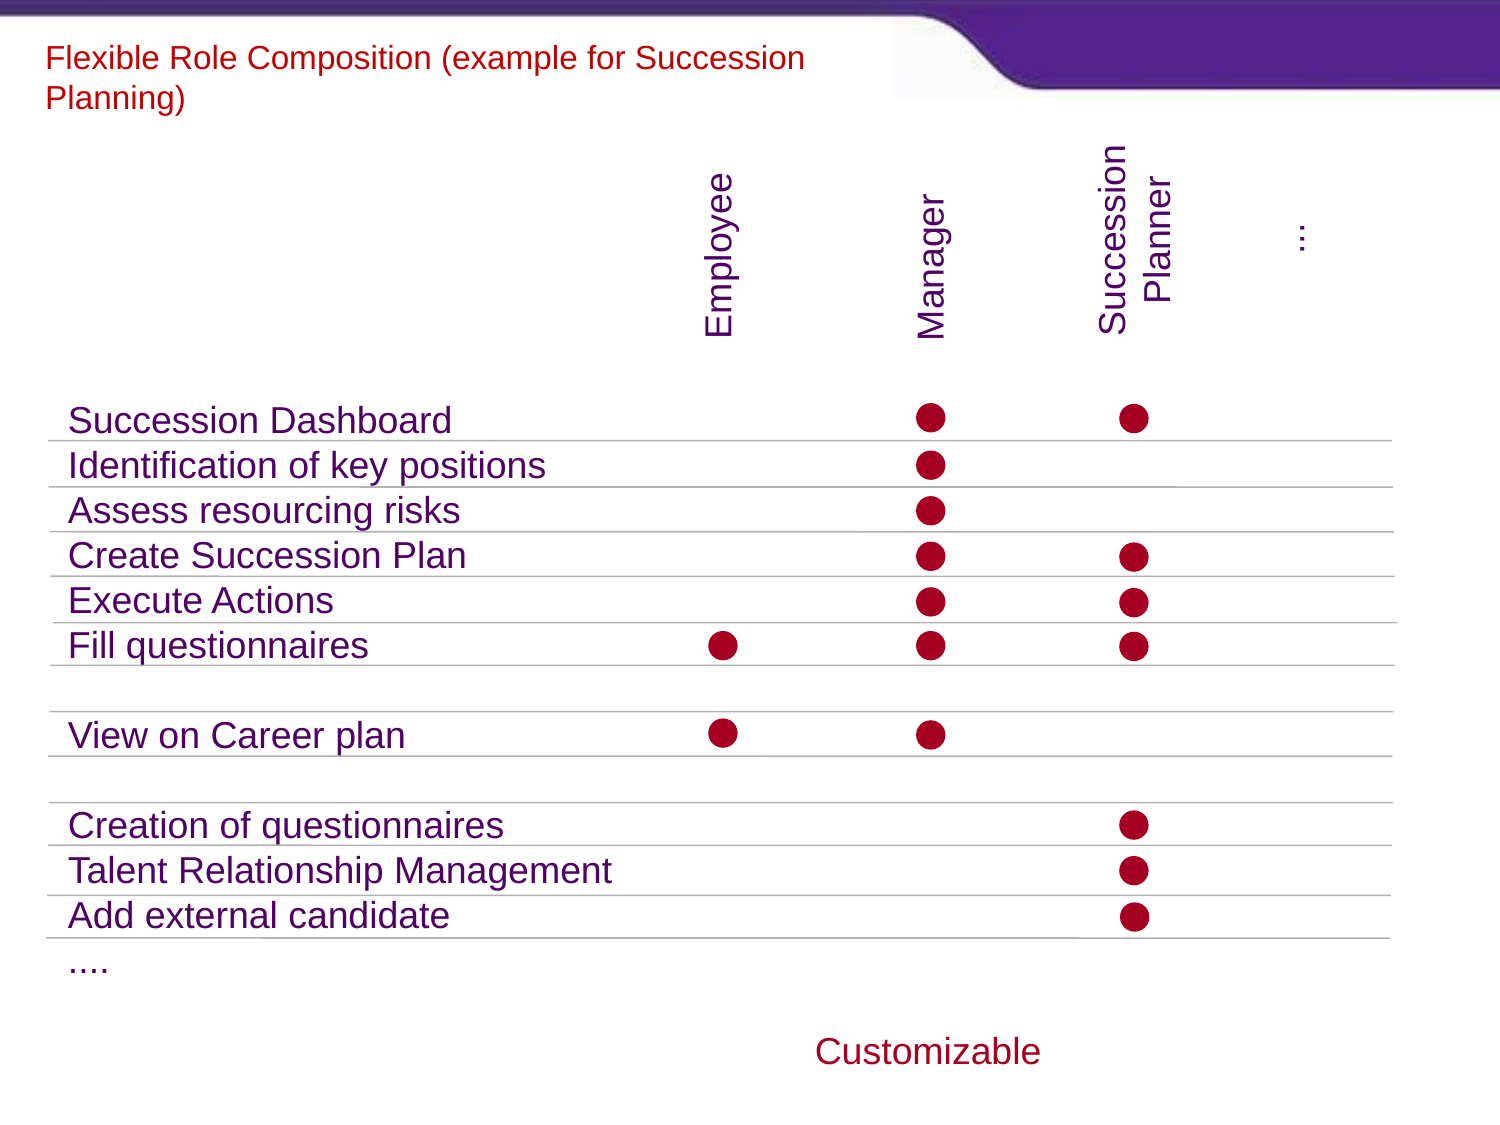

# Flexible Role Composition (example for Succession Planning)
Succession
Planner
...
Employee
Manager
Succession Dashboard
Identification of key positions
Assess resourcing risks
Create Succession Plan
Execute Actions
Fill questionnaires

View on Career plan

Creation of questionnaires
Talent Relationship Management
Add external candidate
....

Customizable